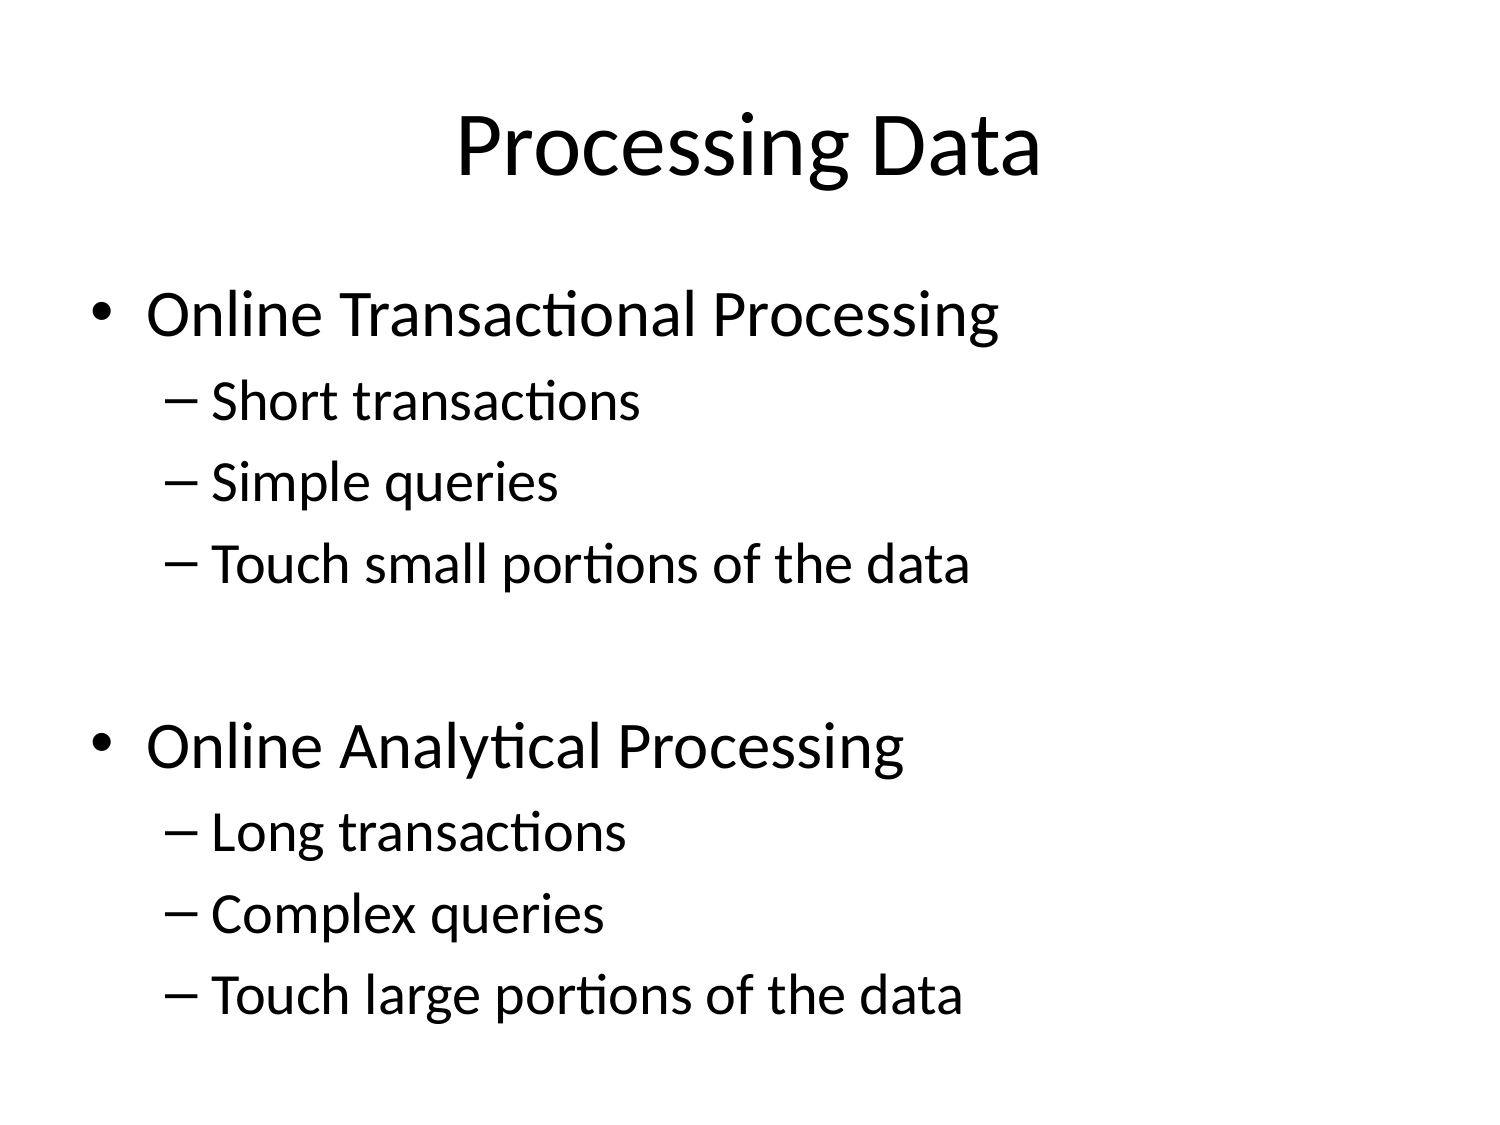

# Processing Data
Online Transactional Processing
Short transactions
Simple queries
Touch small portions of the data

Online Analytical Processing
Long transactions
Complex queries
Touch large portions of the data